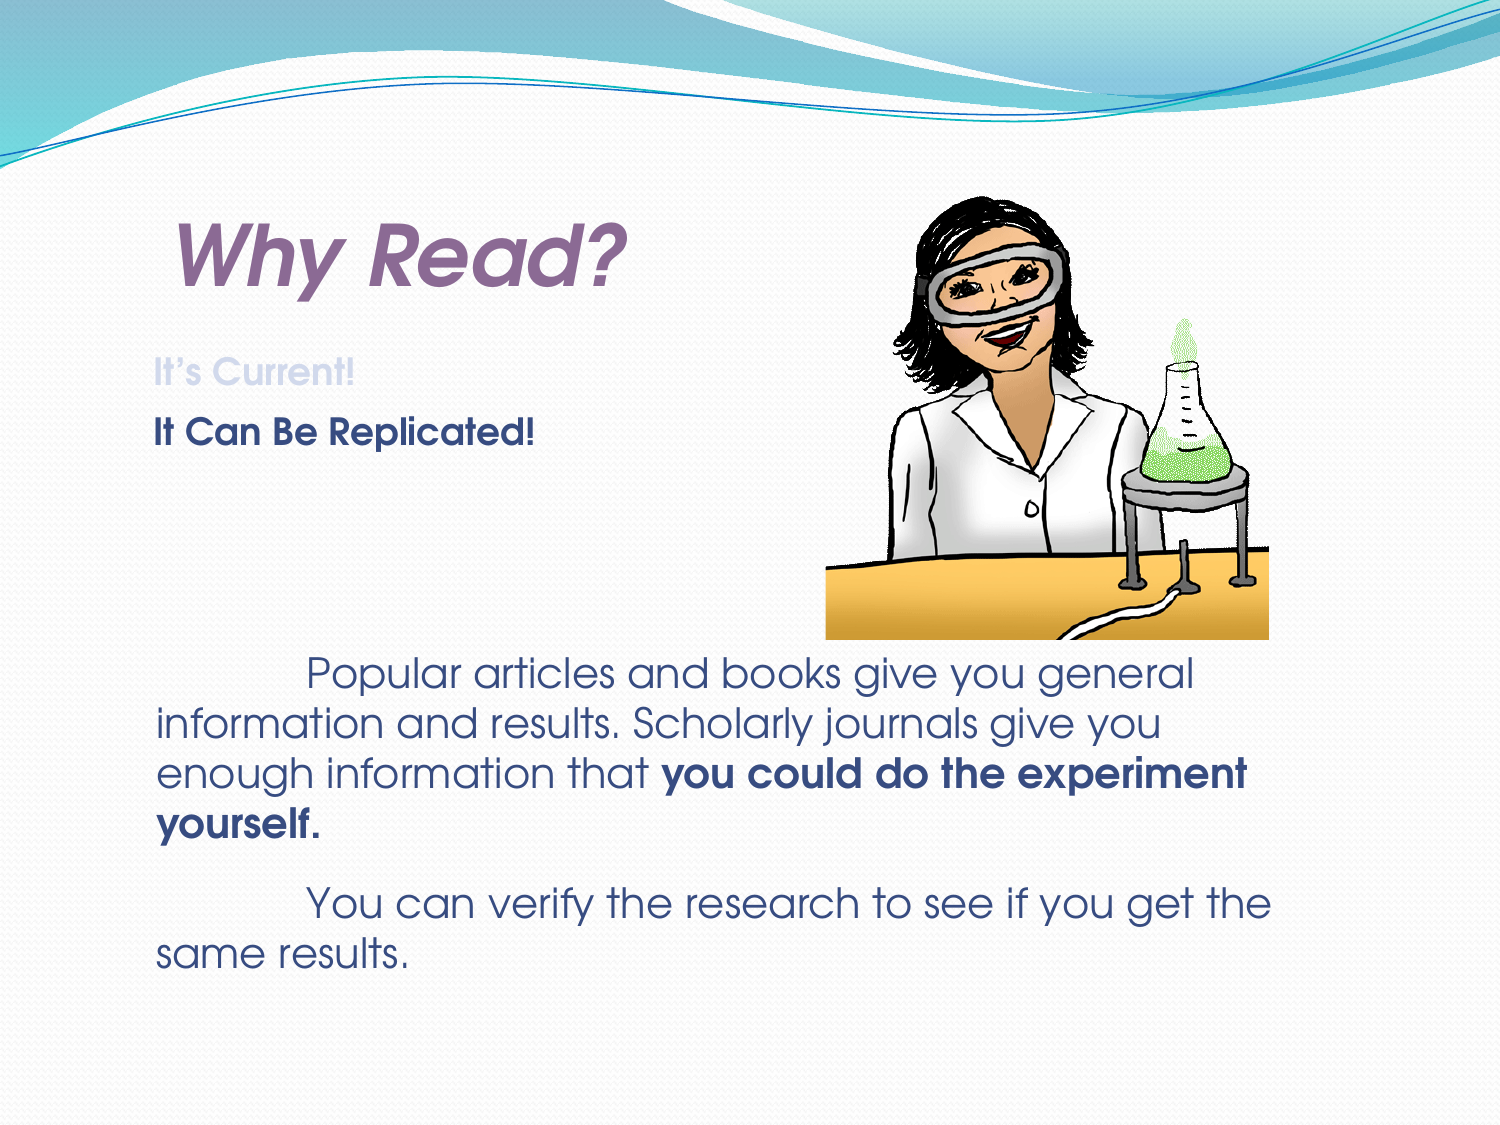

# Why Read?

It’s Current!

It Can Be Replicated!
Popular articles and books give you general information and results. Scholarly journals give you enough information that you could do the experiment yourself.

You can verify the research to see if you get the same results.